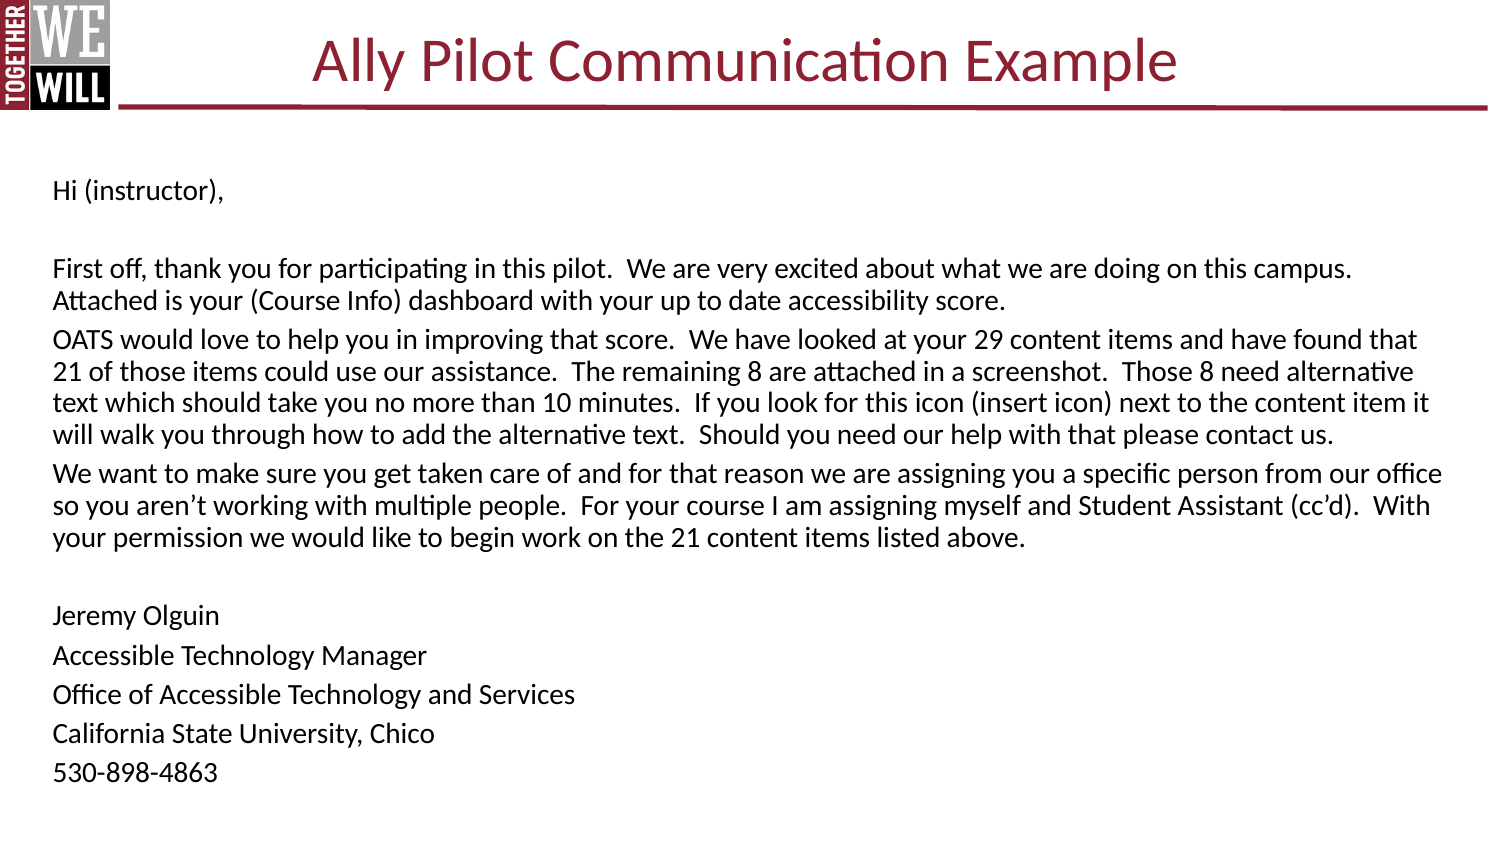

Ally Pilot Communication Example

Hi (instructor),

First off, thank you for participating in this pilot.  We are very excited about what we are doing on this campus.  Attached is your (Course Info) dashboard with your up to date accessibility score.
OATS would love to help you in improving that score.  We have looked at your 29 content items and have found that 21 of those items could use our assistance.  The remaining 8 are attached in a screenshot.  Those 8 need alternative text which should take you no more than 10 minutes.  If you look for this icon (insert icon) next to the content item it will walk you through how to add the alternative text.  Should you need our help with that please contact us.
We want to make sure you get taken care of and for that reason we are assigning you a specific person from our office so you aren’t working with multiple people.  For your course I am assigning myself and Student Assistant (cc’d).  With your permission we would like to begin work on the 21 content items listed above.

Jeremy Olguin
Accessible Technology Manager
Office of Accessible Technology and Services
California State University, Chico
530-898-4863